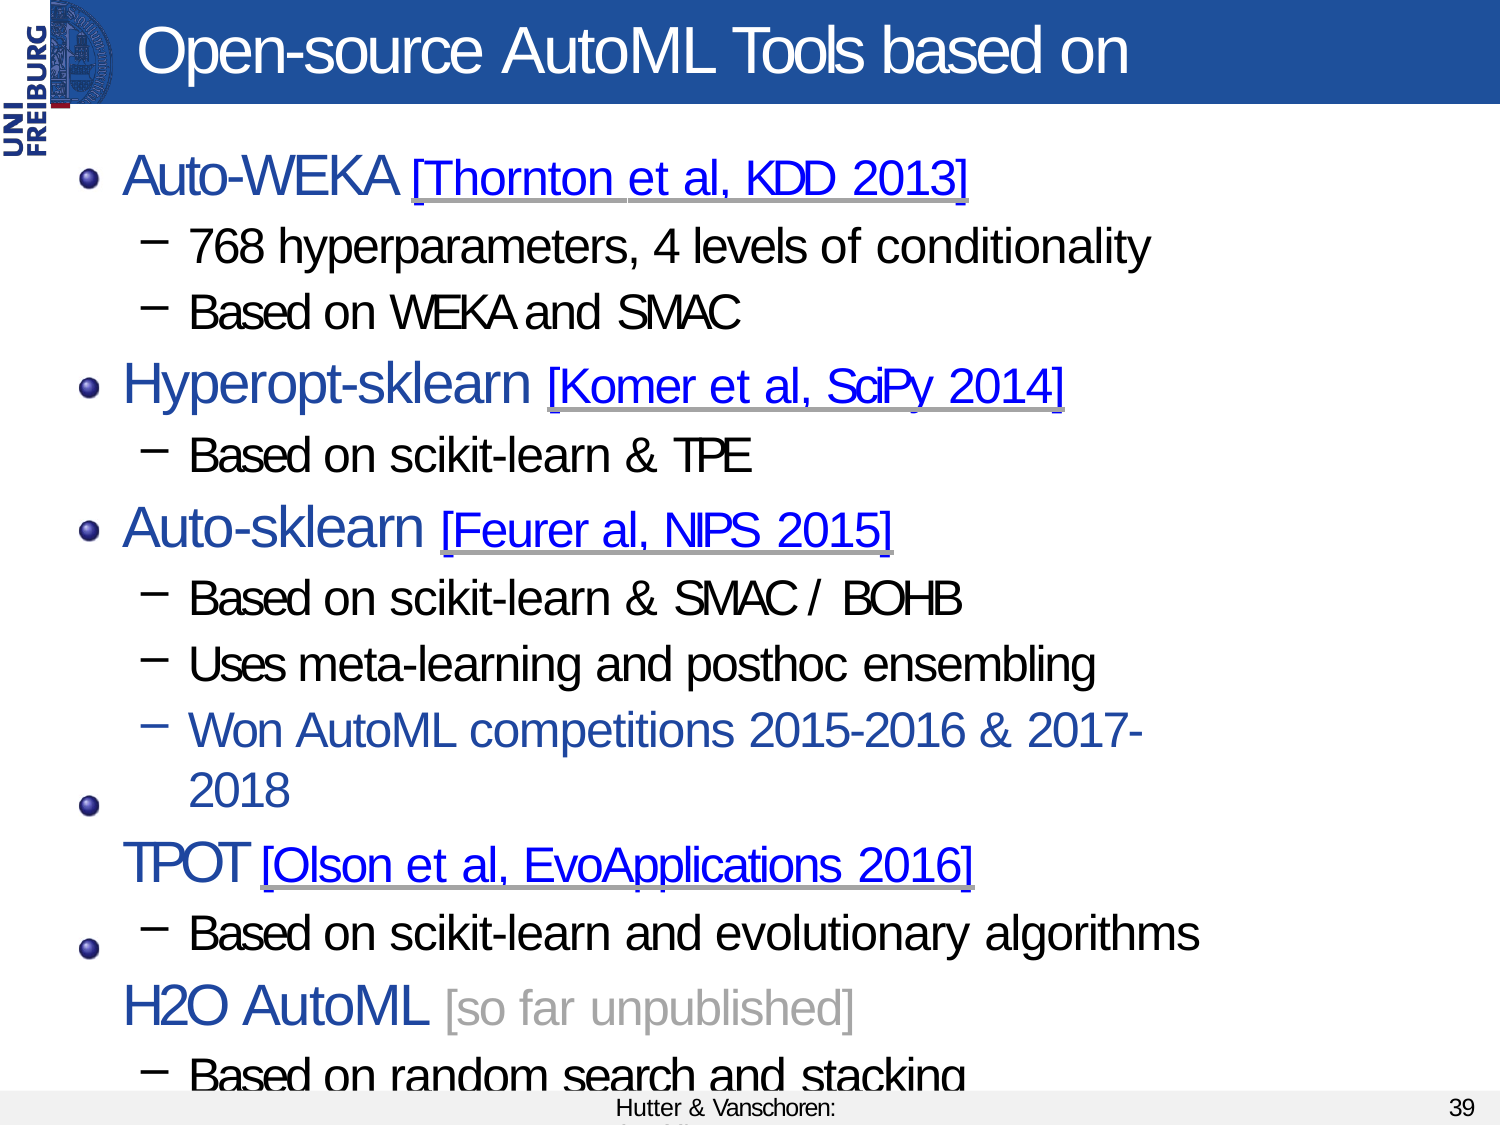

# Open-source AutoML Tools based on HPO
Auto-WEKA [Thornton et al, KDD 2013]
768 hyperparameters, 4 levels of conditionality
Based on WEKA and SMAC
Hyperopt-sklearn [Komer et al, SciPy 2014]
Based on scikit-learn & TPE
Auto-sklearn [Feurer al, NIPS 2015]
Based on scikit-learn & SMAC / BOHB
Uses meta-learning and posthoc ensembling
Won AutoML competitions 2015-2016 & 2017-2018
TPOT [Olson et al, EvoApplications 2016]
Based on scikit-learn and evolutionary algorithms
H2O AutoML [so far unpublished]
Based on random search and stacking

Hutter & Vanschoren: AutoML
39